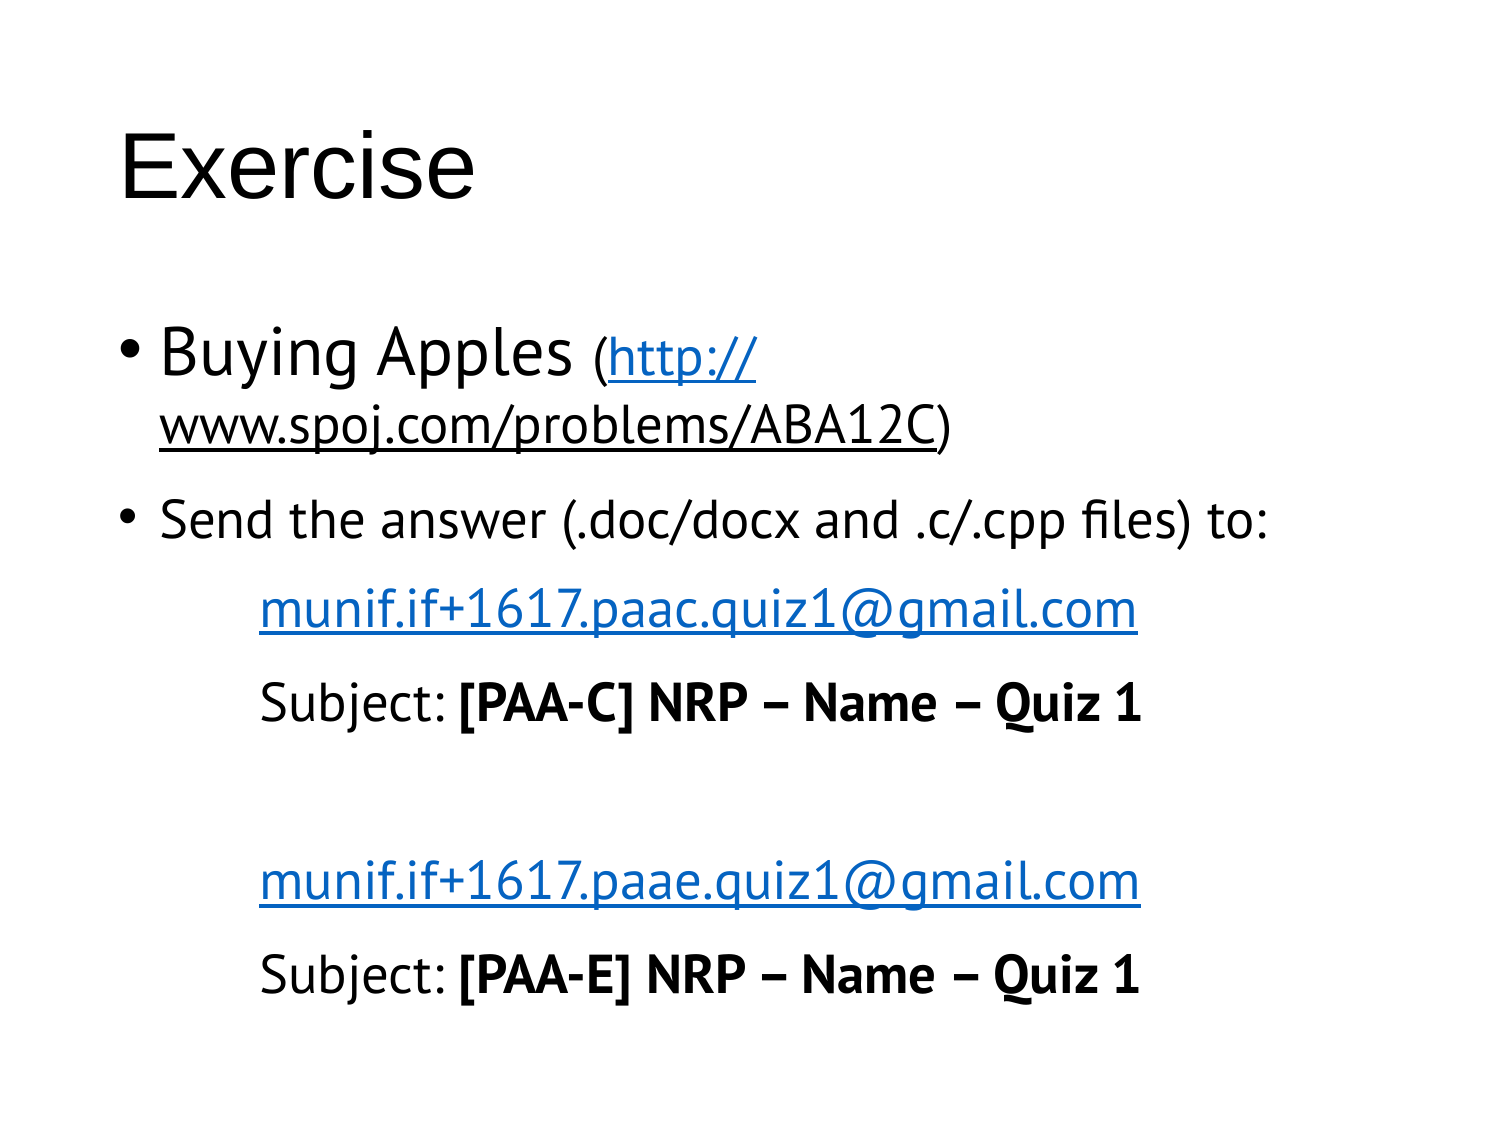

# Exercise
Buying Apples (http://www.spoj.com/problems/ABA12C)
Send the answer (.doc/docx and .c/.cpp files) to:
	munif.if+1617.paac.quiz1@gmail.com
	Subject: [PAA-C] NRP – Name – Quiz 1

	munif.if+1617.paae.quiz1@gmail.com
	Subject: [PAA-E] NRP – Name – Quiz 1